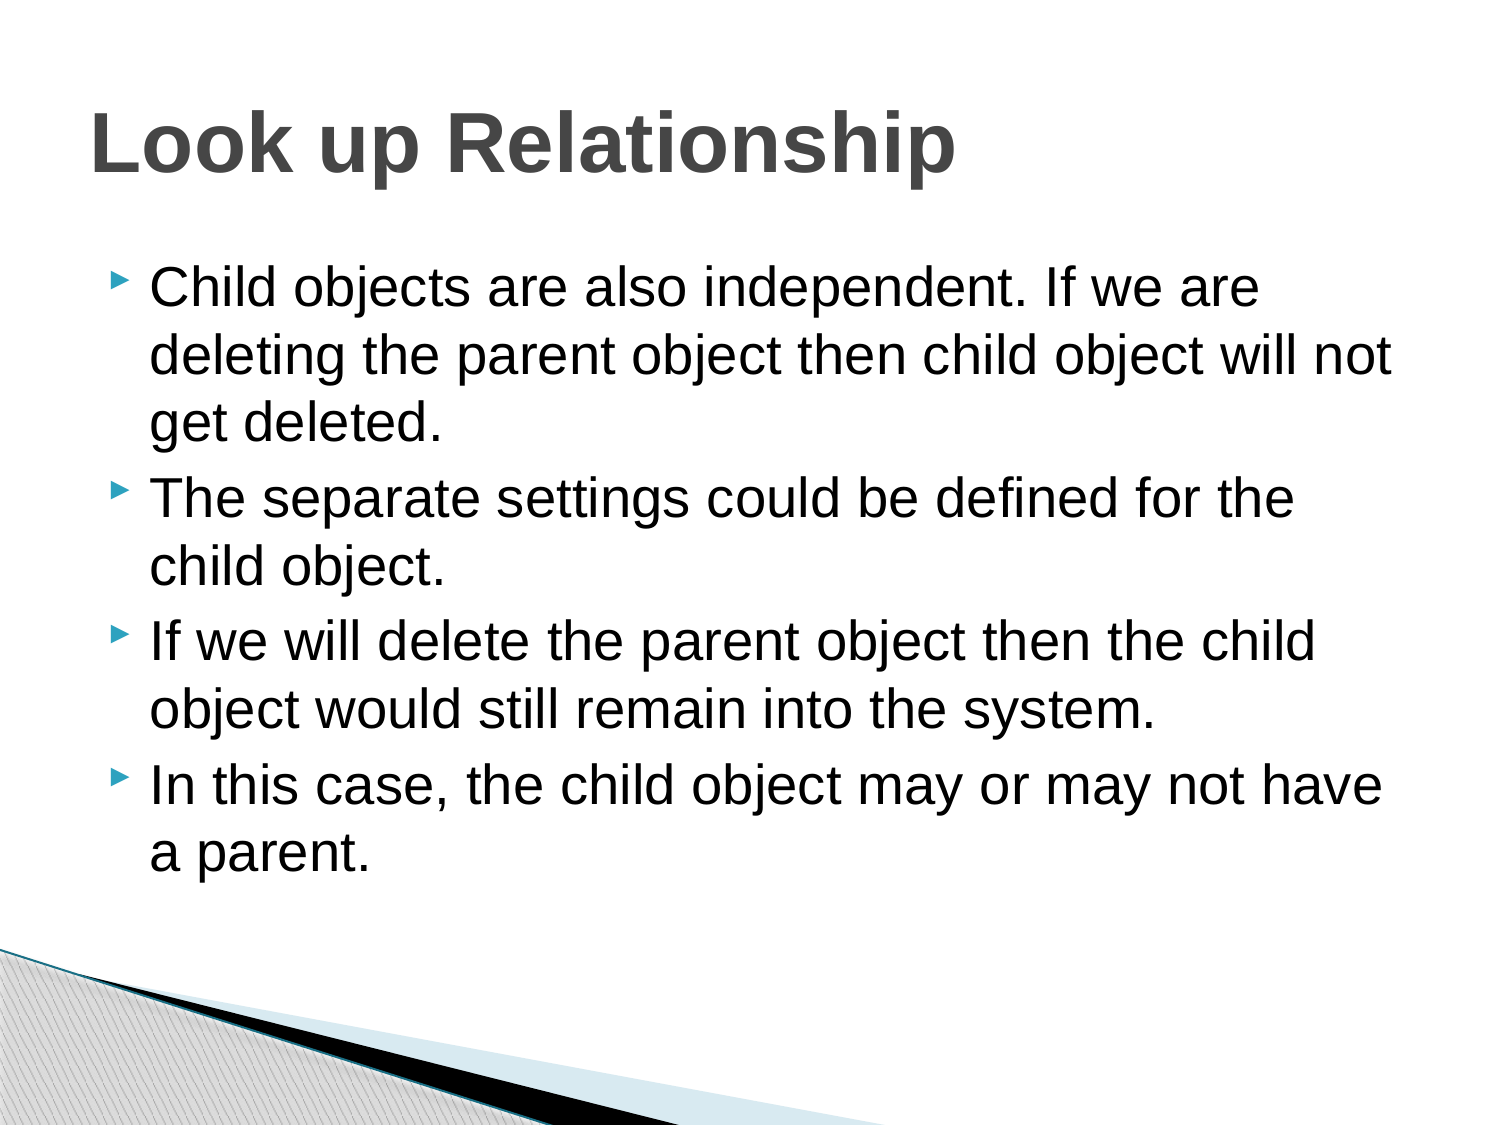

# Look up Relationship
Child objects are also independent. If we are deleting the parent object then child object will not get deleted.
The separate settings could be defined for the child object.
If we will delete the parent object then the child object would still remain into the system.
In this case, the child object may or may not have a parent.